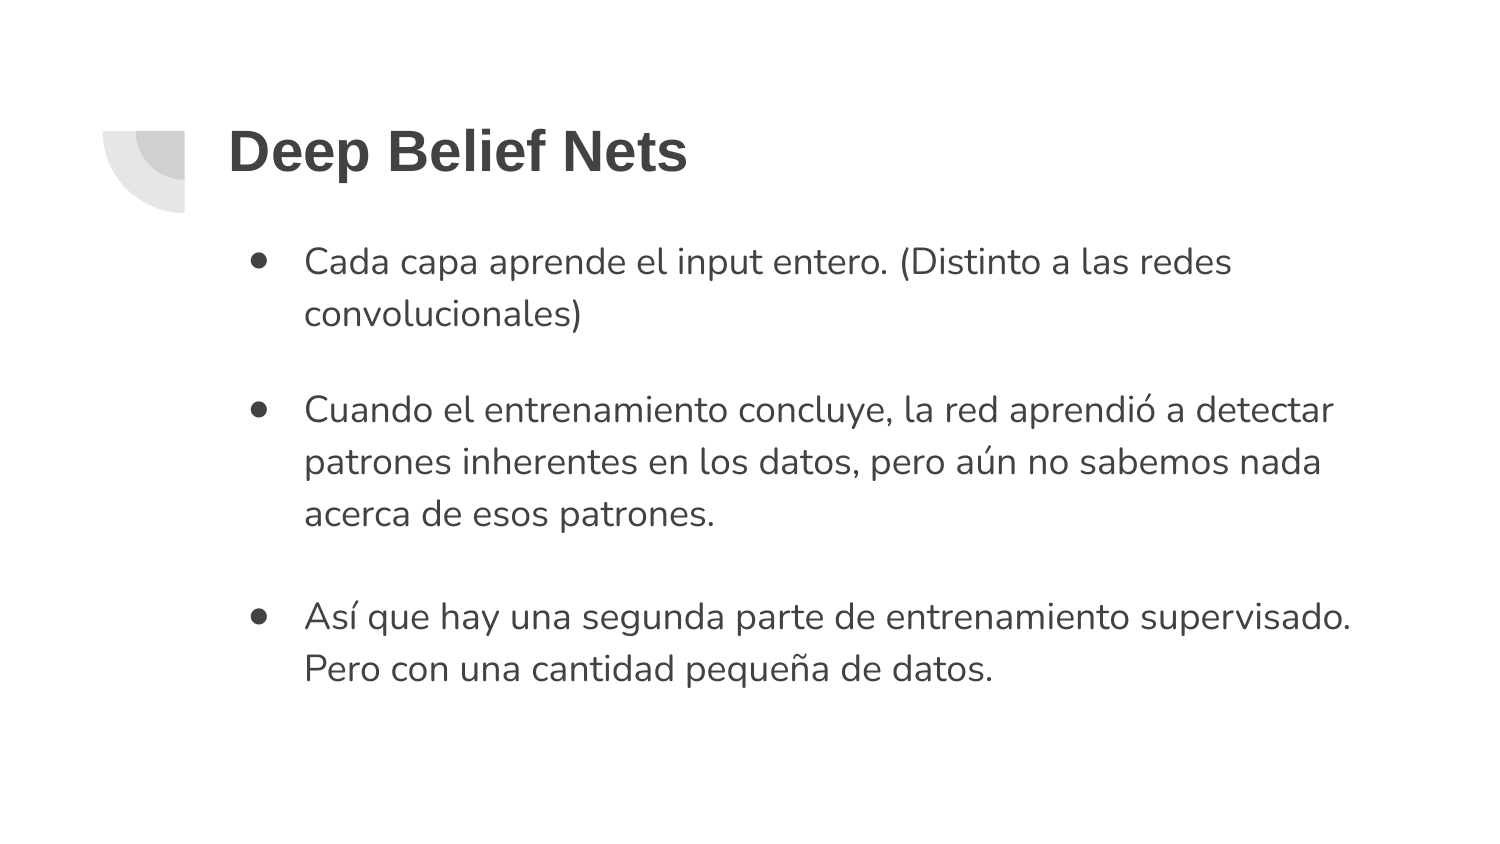

# Deep Belief Nets
Cada capa aprende el input entero. (Distinto a las redes convolucionales)
Cuando el entrenamiento concluye, la red aprendió a detectar patrones inherentes en los datos, pero aún no sabemos nada acerca de esos patrones.
Así que hay una segunda parte de entrenamiento supervisado. Pero con una cantidad pequeña de datos.